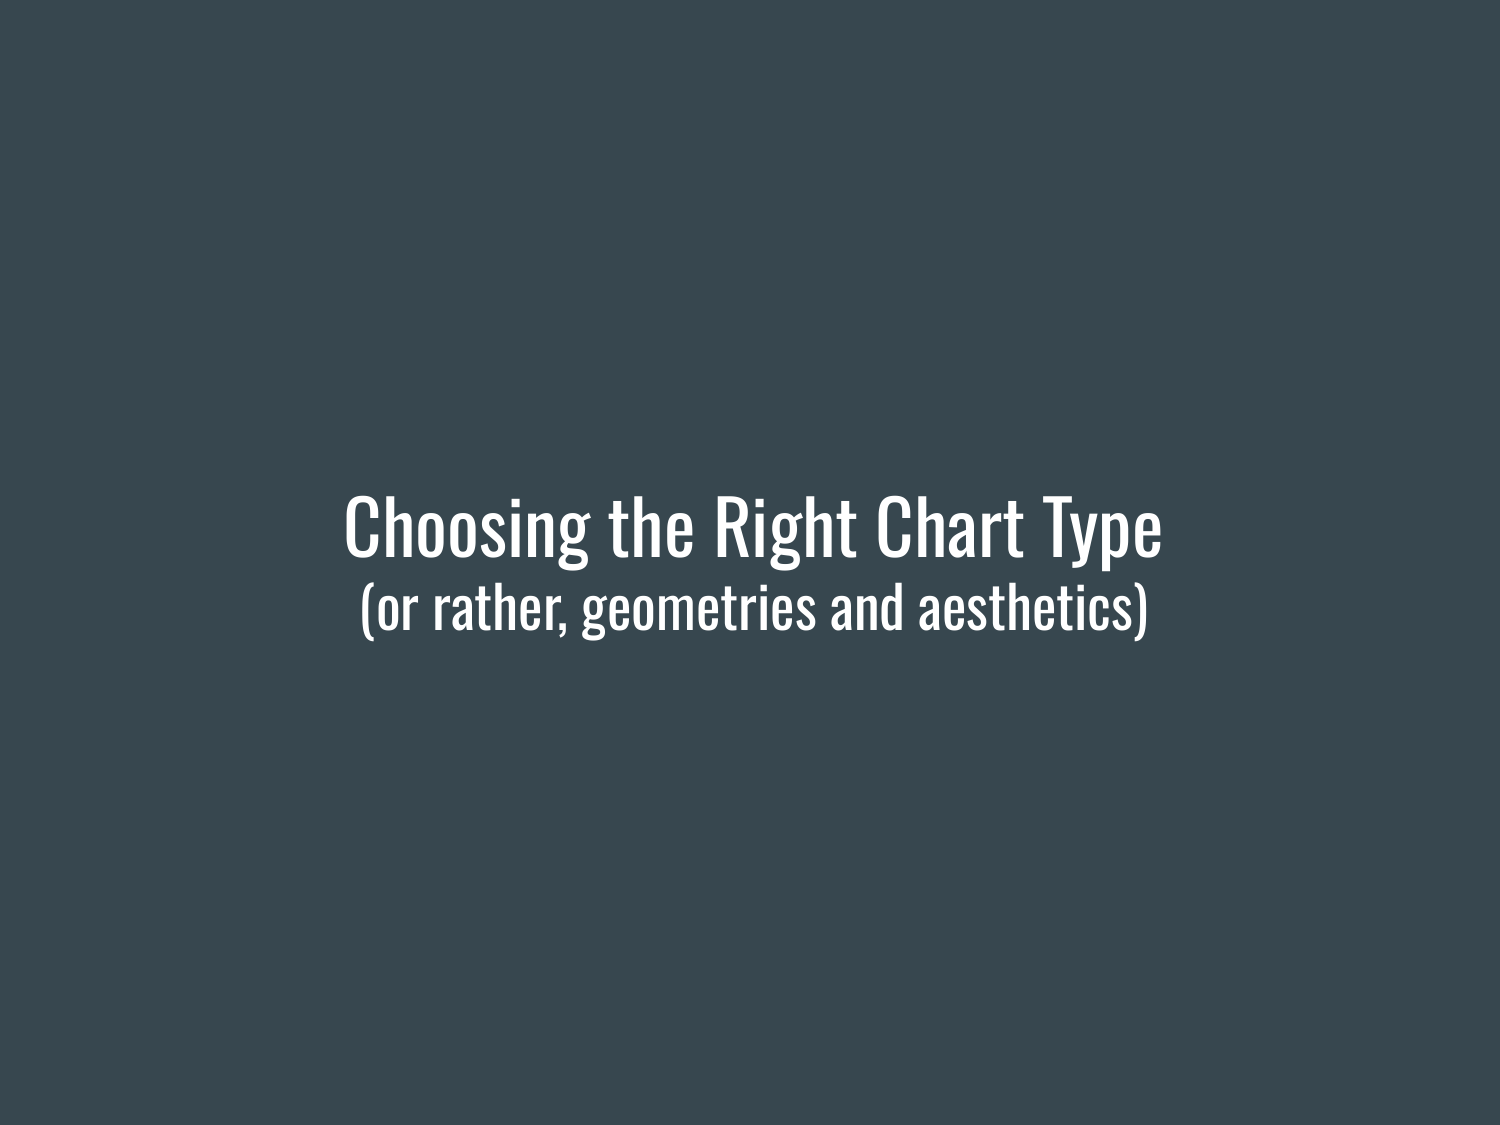

# Choosing the Right Chart Type
(or rather, geometries and aesthetics)